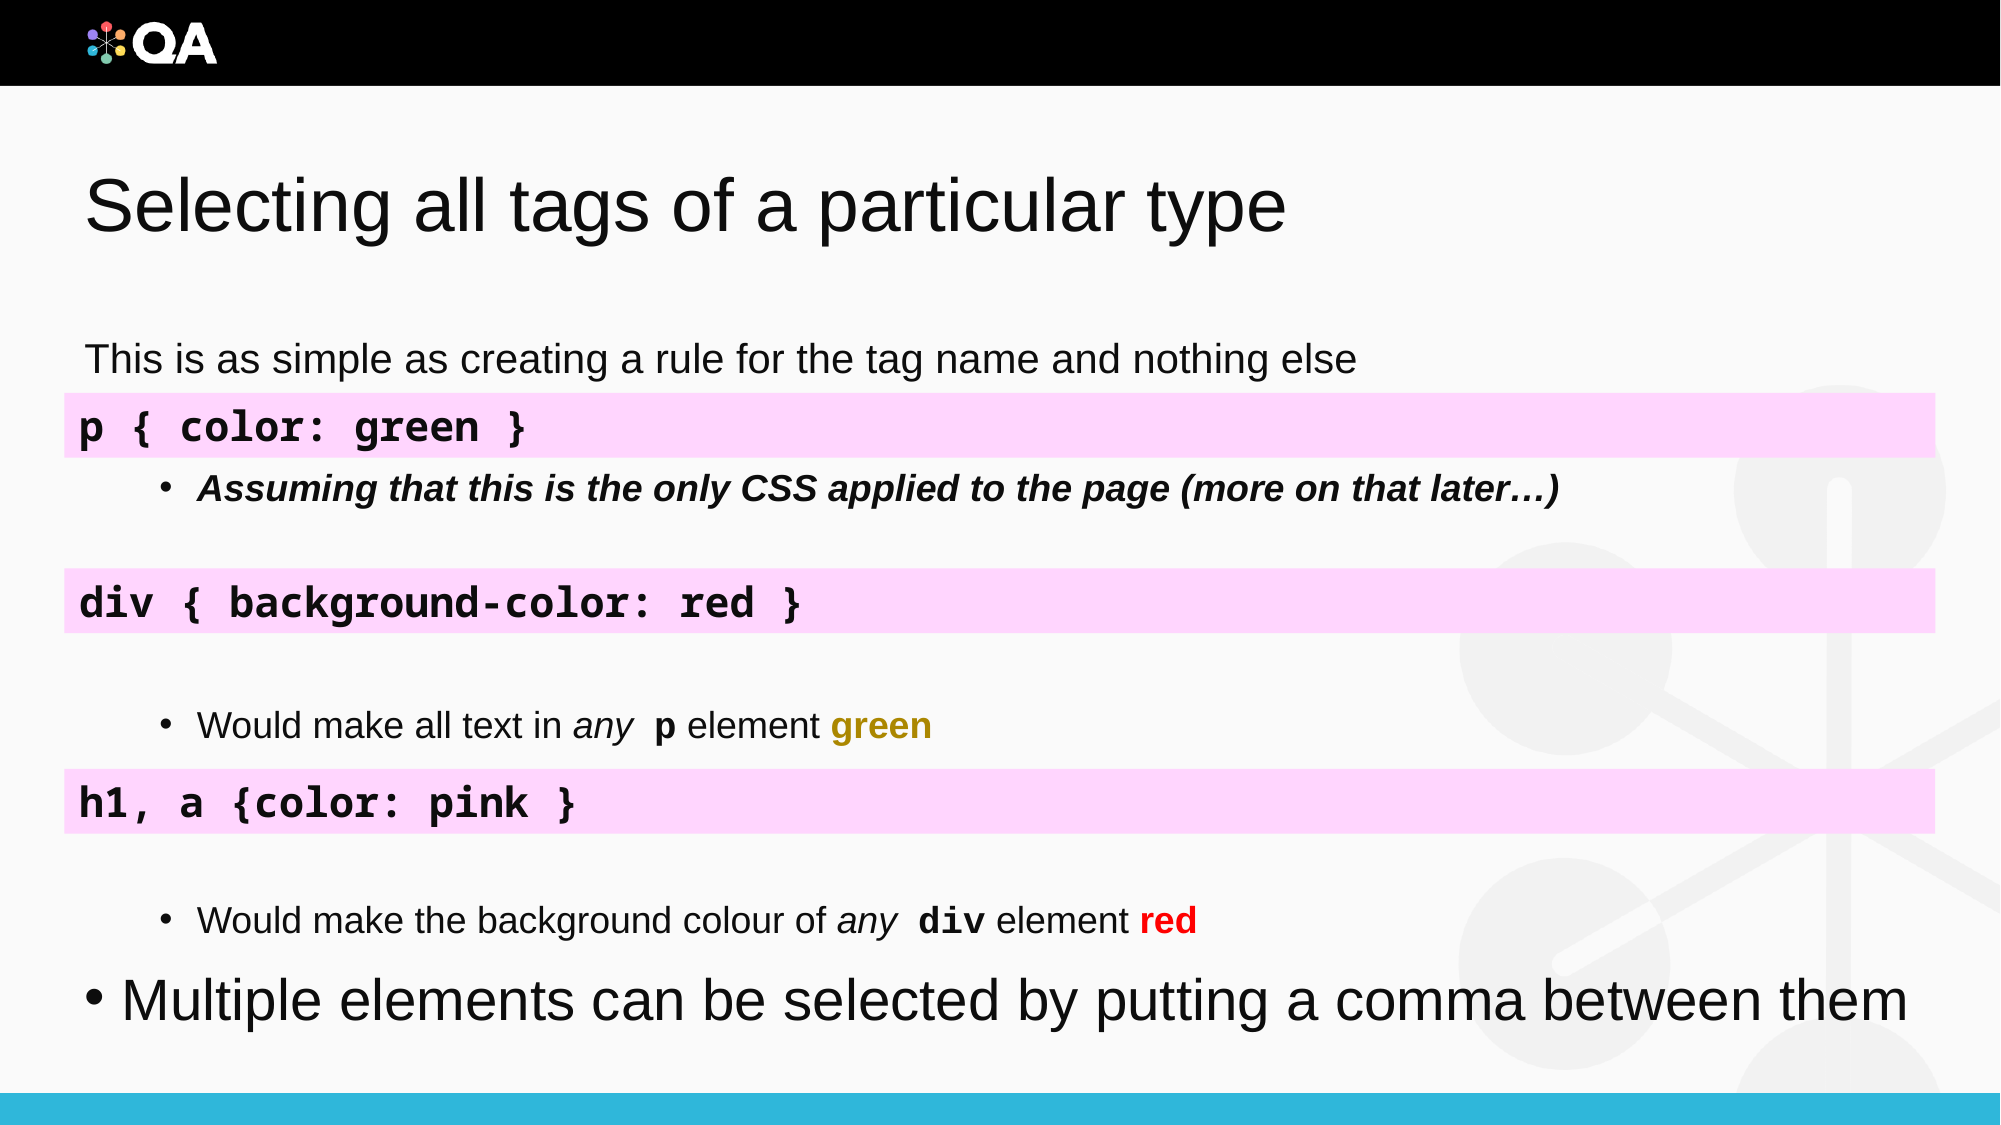

# Selecting all tags of a particular type
This is as simple as creating a rule for the tag name and nothing else
All elements with this tag will be affected, regardless of where they are in the DOM
Assuming that this is the only CSS applied to the page (more on that later…)

Would make all text in any  p element green

Would make the background colour of any  div element red
Multiple elements can be selected by putting a comma between them

Would make the text of any  h1 element and any  a element pink

p { color: green }
div { background-color: red }
h1, a {color: pink }